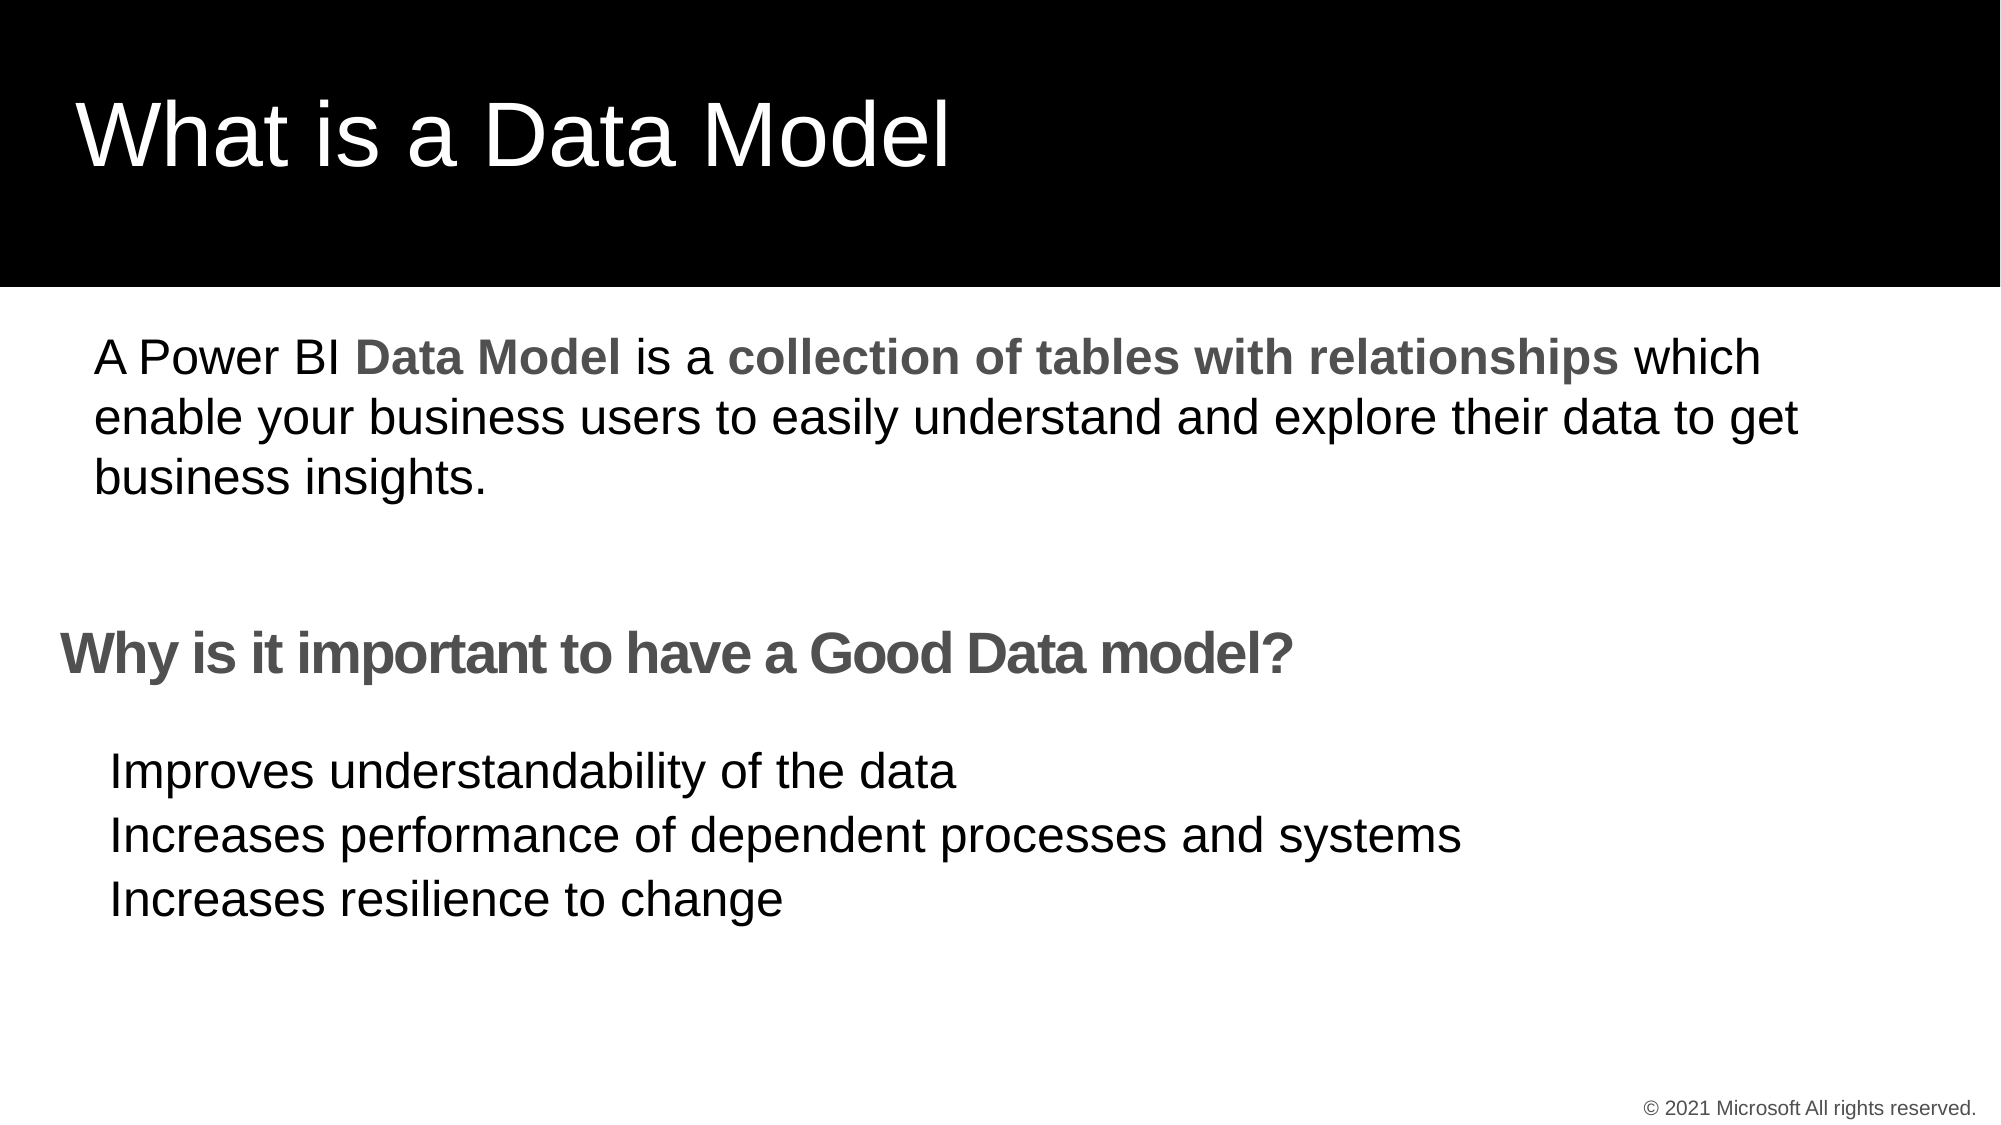

What is a Data Model

A Power BI Data Model is a collection of tables with relationships which enable your business users to easily understand and explore their data to get business insights.
Why is it important to have a Good Data model?
Improves understandability of the data
Increases performance of dependent processes and systems
Increases resilience to change

© 2021 Microsoft All rights reserved.